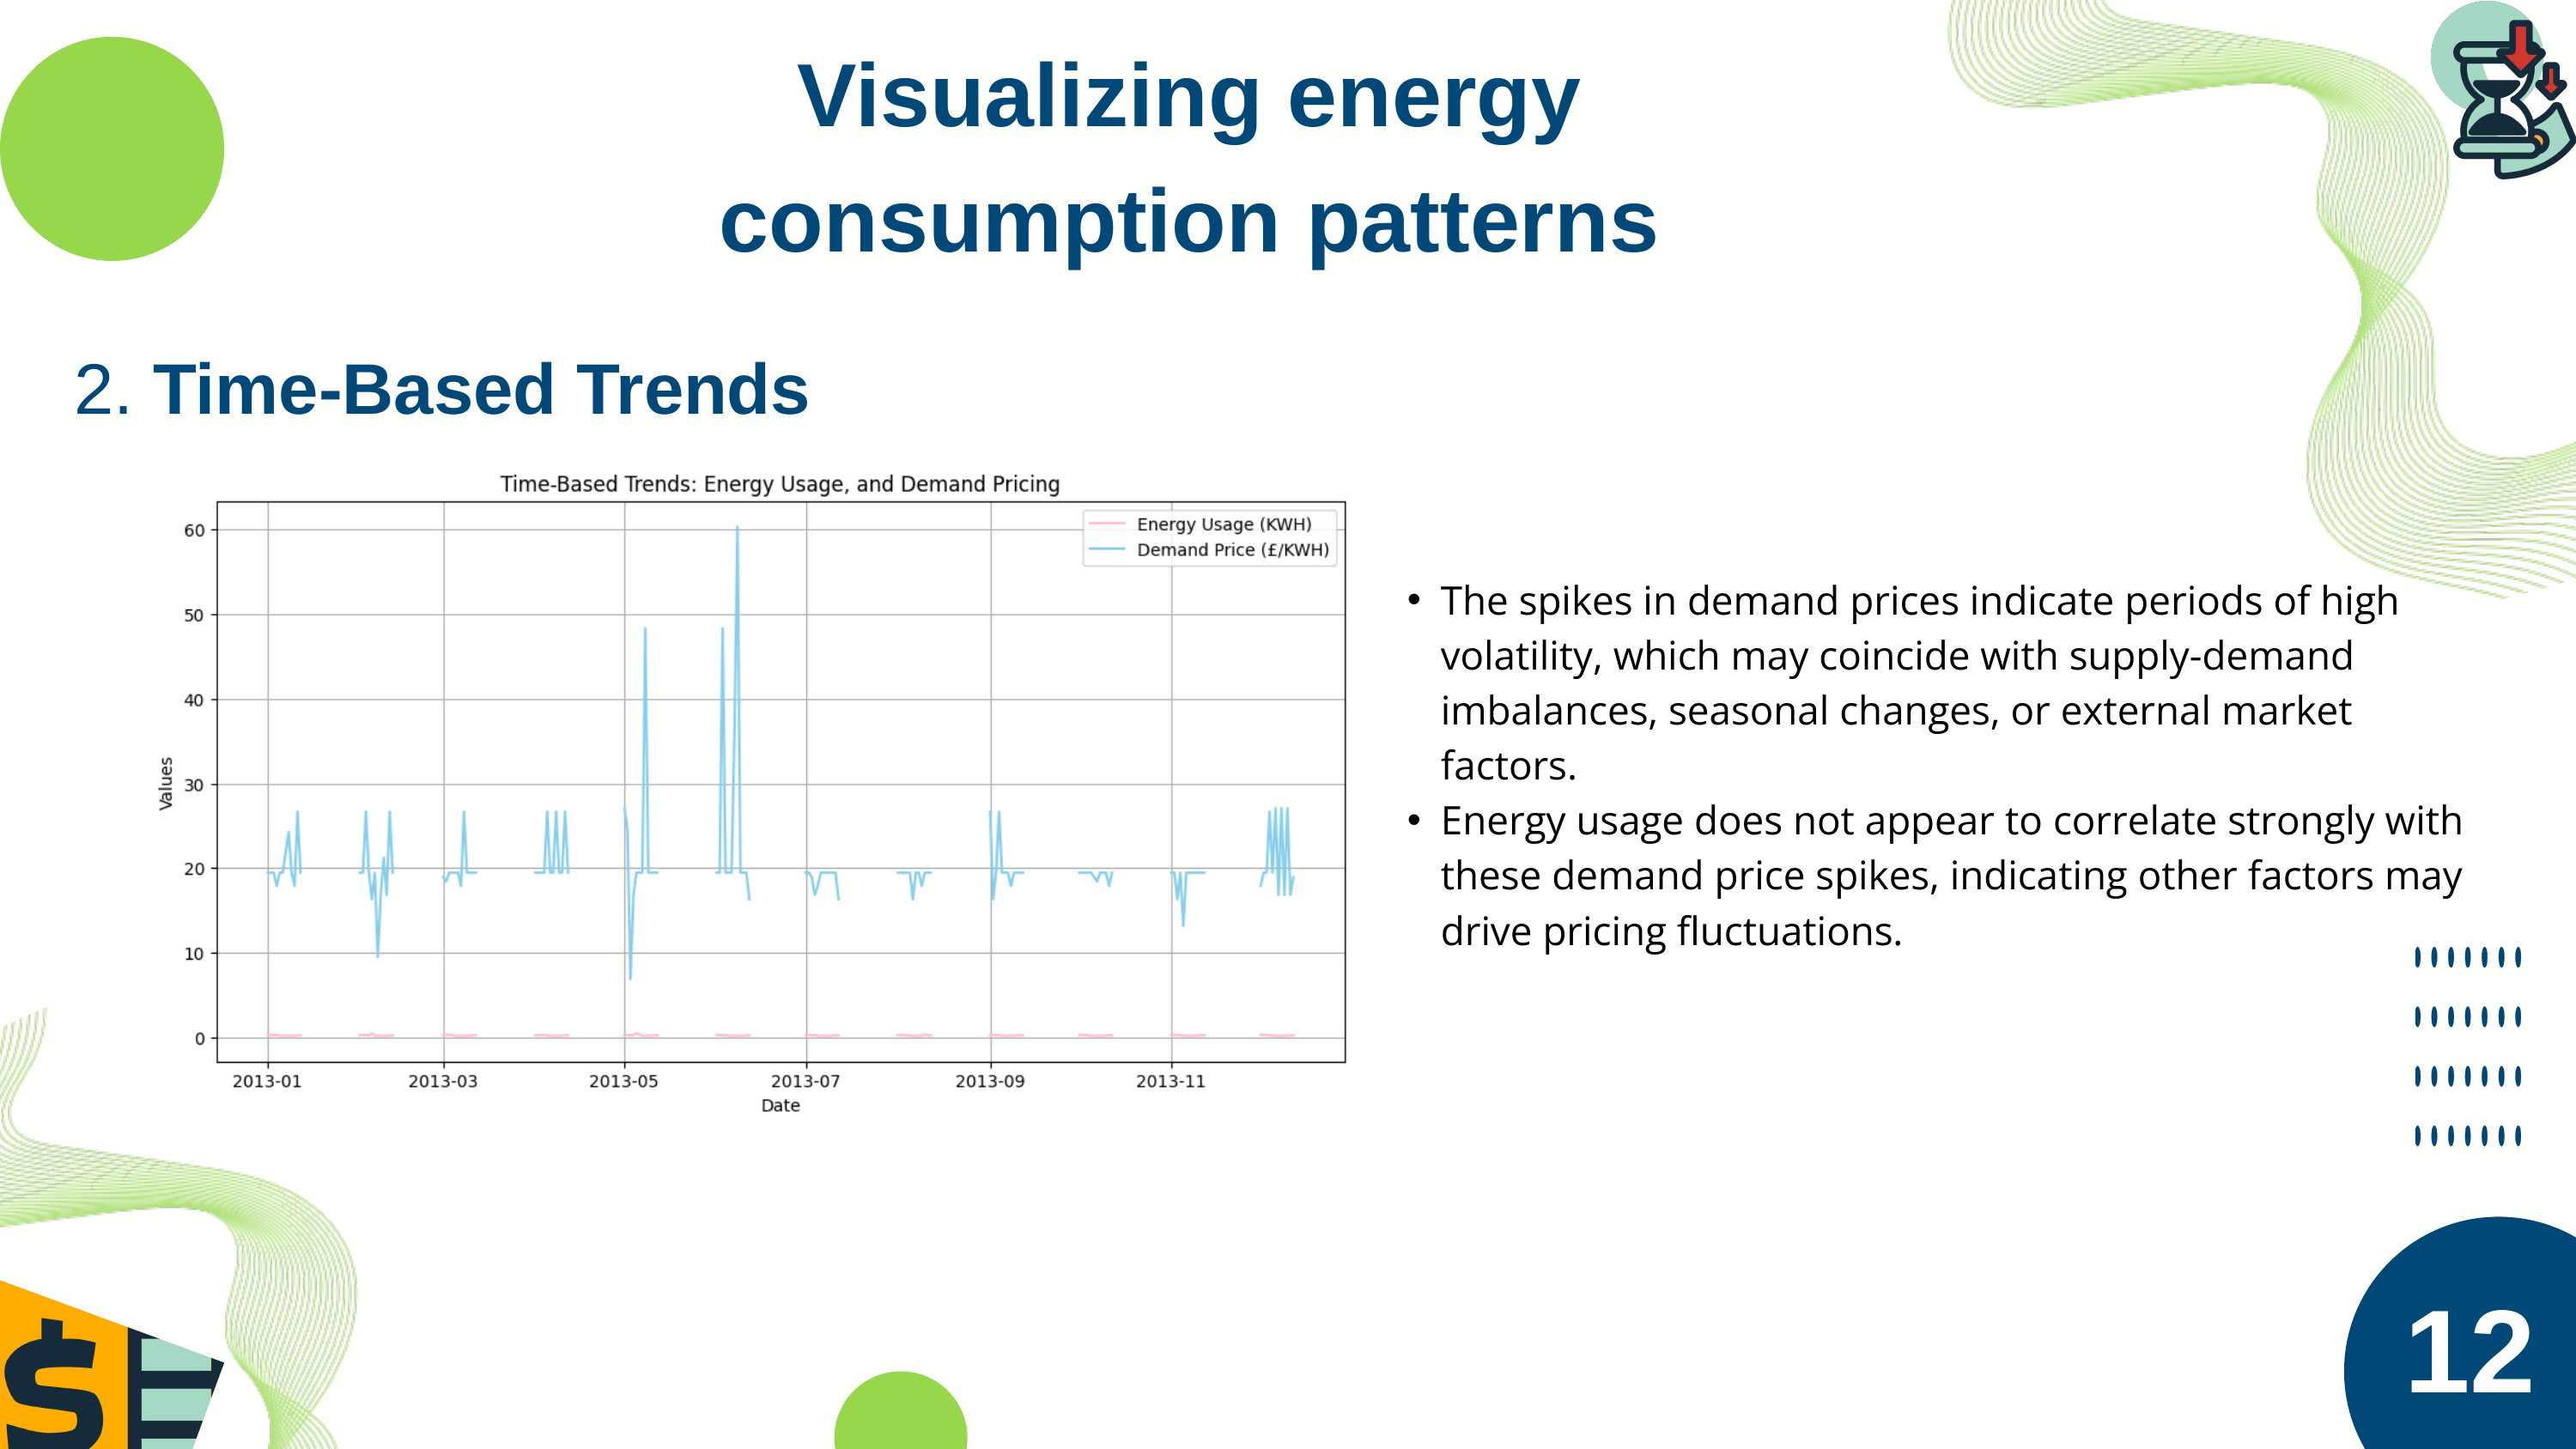

Visualizing energy consumption patterns

2. Time-Based Trends

The spikes in demand prices indicate periods of high volatility, which may coincide with supply-demand imbalances, seasonal changes, or external market factors.
Energy usage does not appear to correlate strongly with these demand price spikes, indicating other factors may drive pricing fluctuations.

12